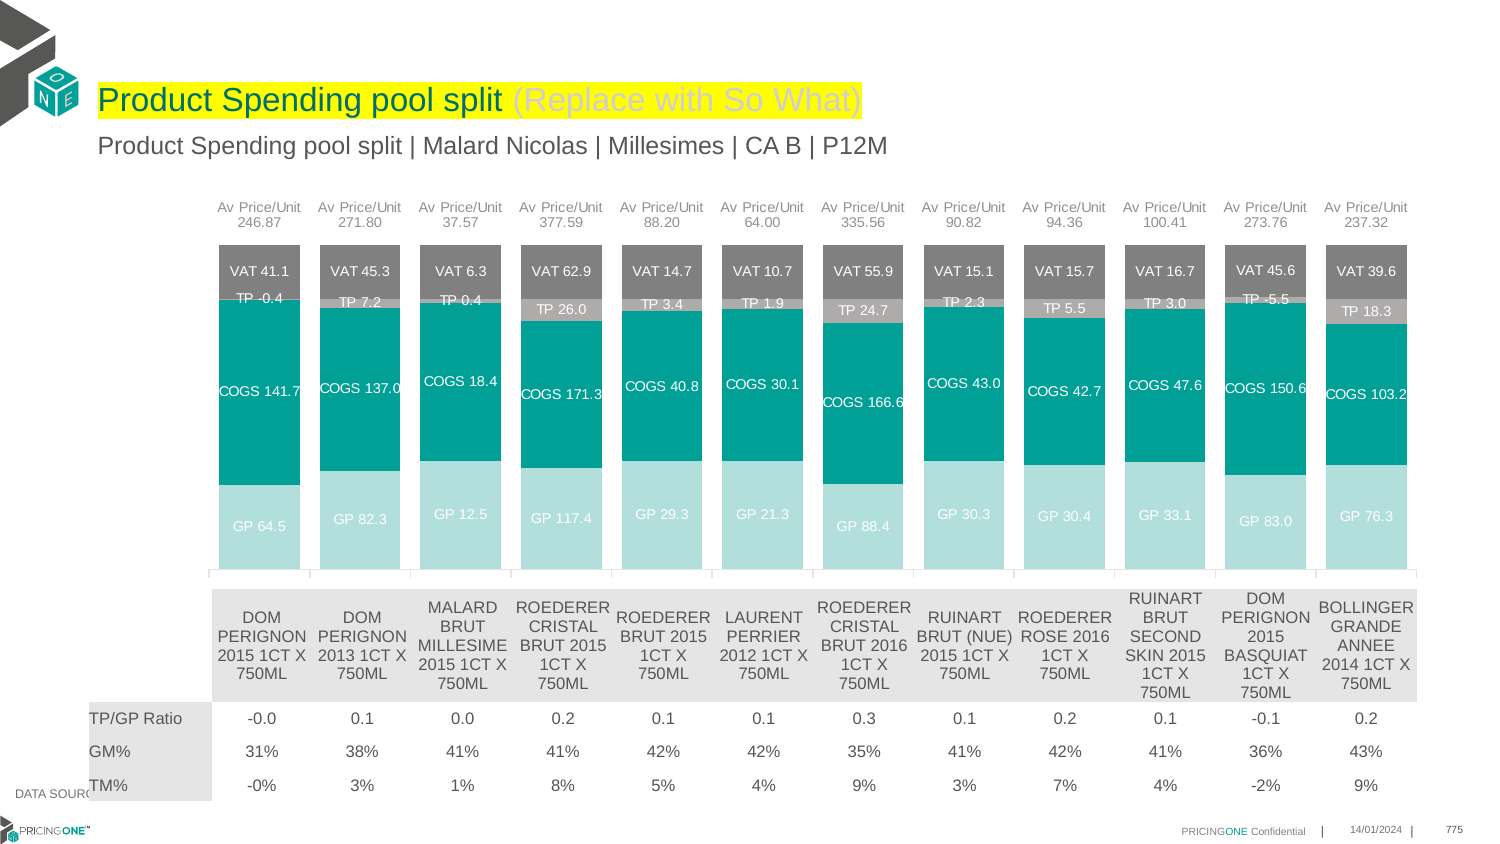

# Product Spending pool split (Replace with So What)
Product Spending pool split | Malard Nicolas | Millesimes | CA B | P12M

### Chart

| Category | GP | COGS | TP | VAT |
|---|---|---|---|---|
| Av Price/Unit 246.87 | 64.46662790697675 | 141.68598338870433 | -0.42448283499444983 | 41.14562569213733 |
| Av Price/Unit 271.80 | 82.33127302325582 | 136.98865488372093 | 7.17619612403098 | 45.299224806201565 |
| Av Price/Unit 37.57 | 12.522680058651027 | 18.35901055718475 | 0.4281327468230707 | 6.261974584555231 |
| Av Price/Unit 377.59 | 117.42785555555554 | 171.2651388888889 | 25.96749938271614 | 62.93209876543207 |
| Av Price/Unit 88.20 | 29.32975756097561 | 40.809610731707316 | 3.360631707317097 | 14.69999999999999 |
| Av Price/Unit 64.00 | 21.33709012345679 | 30.05075308641975 | 1.9454901234567927 | 10.666666666666666 |
| Av Price/Unit 335.56 | 88.35049111111111 | 166.5611777777778 | 24.717960740740722 | 55.92592592592591 |
| Av Price/Unit 90.82 | 30.33785362318841 | 43.03884057971015 | 2.3056729468599 | 15.136473429951696 |
| Av Price/Unit 94.36 | 30.416391970802923 | 42.70105109489051 | 5.513943795620435 | 15.726277372262773 |
| Av Price/Unit 100.41 | 33.08120243902438 | 47.63014634146342 | 2.9675130081300836 | 16.73577235772356 |
| Av Price/Unit 273.76 | 83.02255000000001 | 150.60842857142856 | -5.496057936507896 | 45.6269841269841 |
| Av Price/Unit 237.32 | 76.33082999999999 | 103.19000000000001 | 18.250003333333325 | 39.55416666666665 |
|  | DOM PERIGNON 2015 1CT X 750ML | DOM PERIGNON 2013 1CT X 750ML | MALARD BRUT MILLESIME 2015 1CT X 750ML | ROEDERER CRISTAL BRUT 2015 1CT X 750ML | ROEDERER BRUT 2015 1CT X 750ML | LAURENT PERRIER 2012 1CT X 750ML | ROEDERER CRISTAL BRUT 2016 1CT X 750ML | RUINART BRUT (NUE) 2015 1CT X 750ML | ROEDERER ROSE 2016 1CT X 750ML | RUINART BRUT SECOND SKIN 2015 1CT X 750ML | DOM PERIGNON 2015 BASQUIAT 1CT X 750ML | BOLLINGER GRANDE ANNEE 2014 1CT X 750ML |
| --- | --- | --- | --- | --- | --- | --- | --- | --- | --- | --- | --- | --- |
| TP/GP Ratio | -0.0 | 0.1 | 0.0 | 0.2 | 0.1 | 0.1 | 0.3 | 0.1 | 0.2 | 0.1 | -0.1 | 0.2 |
| GM% | 31% | 38% | 41% | 41% | 42% | 42% | 35% | 41% | 42% | 41% | 36% | 43% |
| TM% | -0% | 3% | 1% | 8% | 5% | 4% | 9% | 3% | 7% | 4% | -2% | 9% |
DATA SOURCE: Client P&L

14/01/2024
775